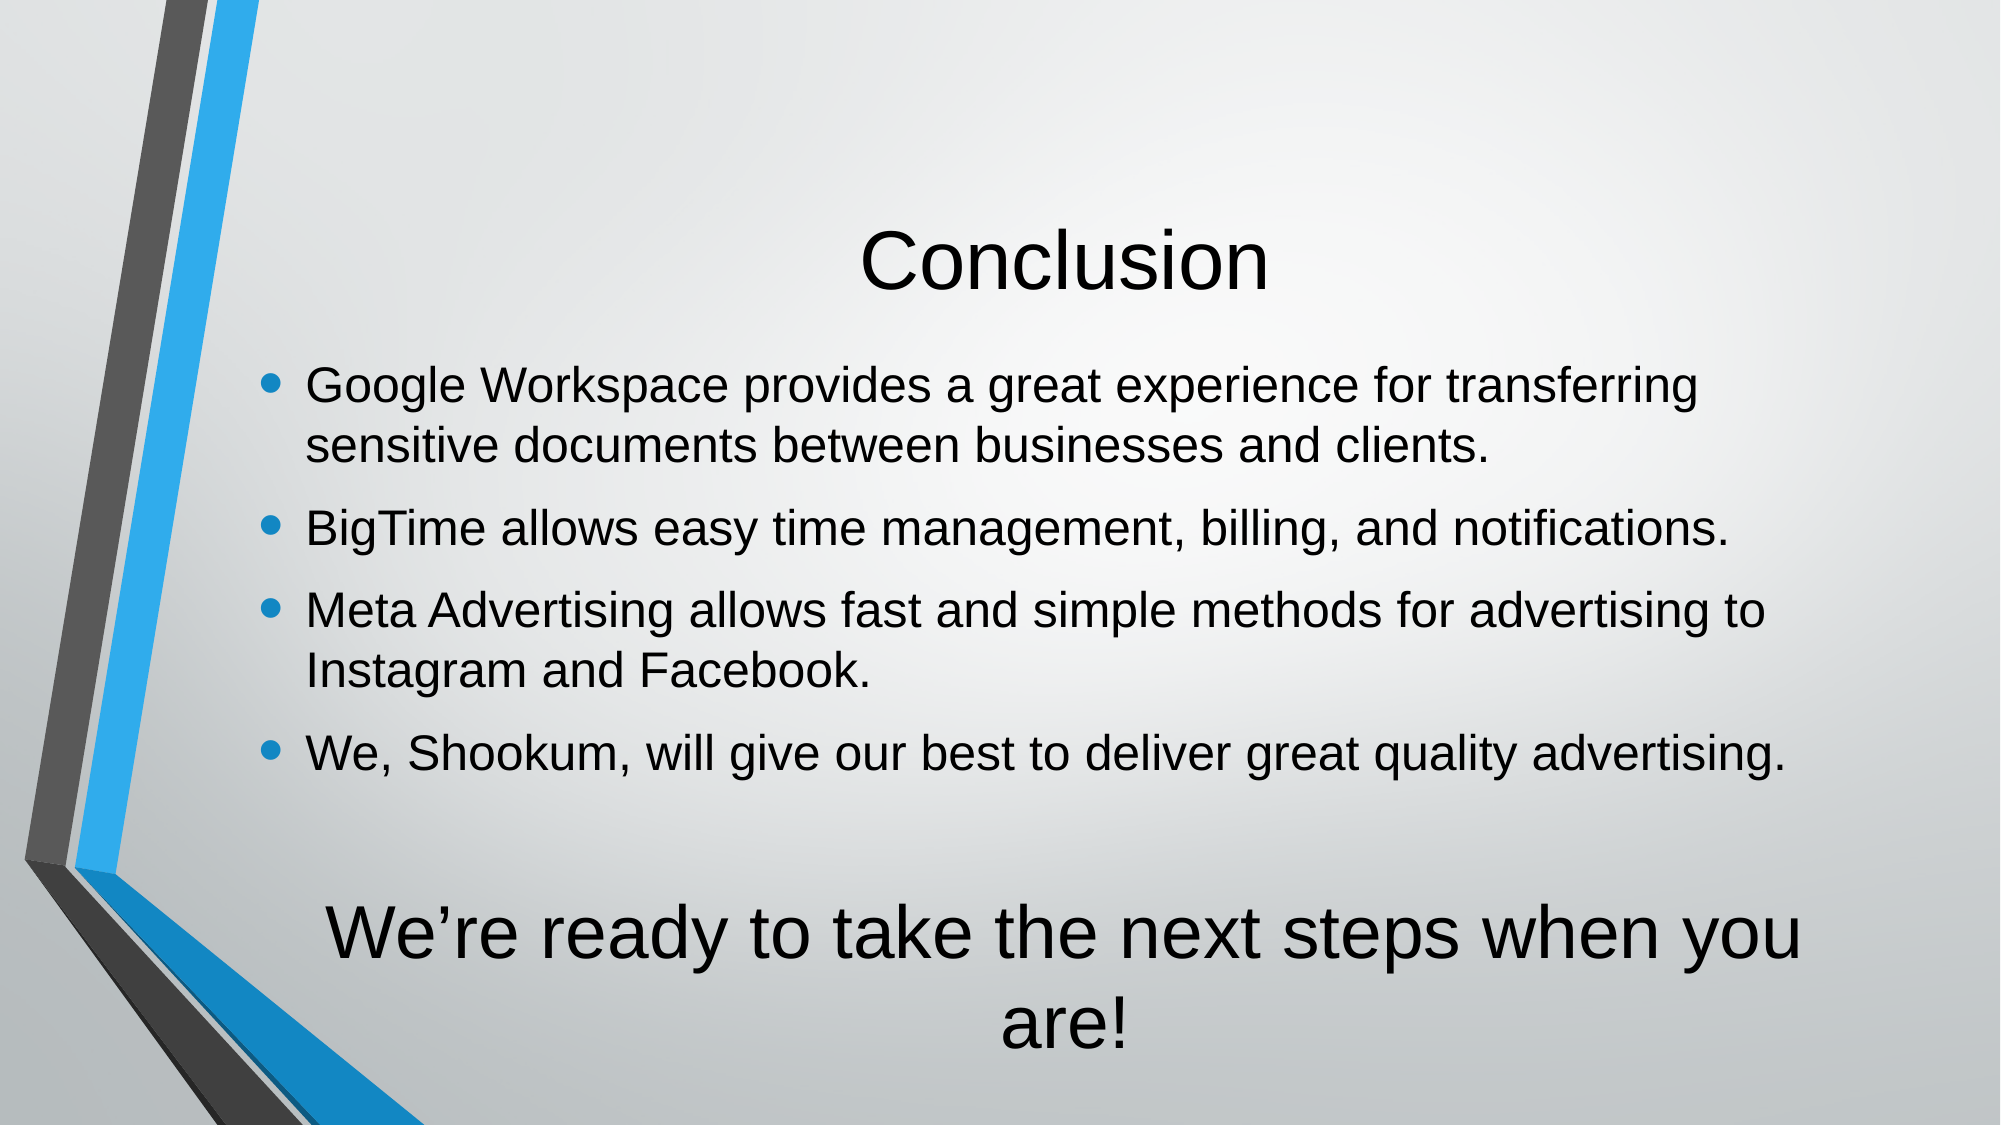

# Conclusion
Google Workspace provides a great experience for transferring sensitive documents between businesses and clients.
BigTime allows easy time management, billing, and notifications.
Meta Advertising allows fast and simple methods for advertising to Instagram and Facebook.
We, Shookum, will give our best to deliver great quality advertising.

We’re ready to take the next steps when you are!